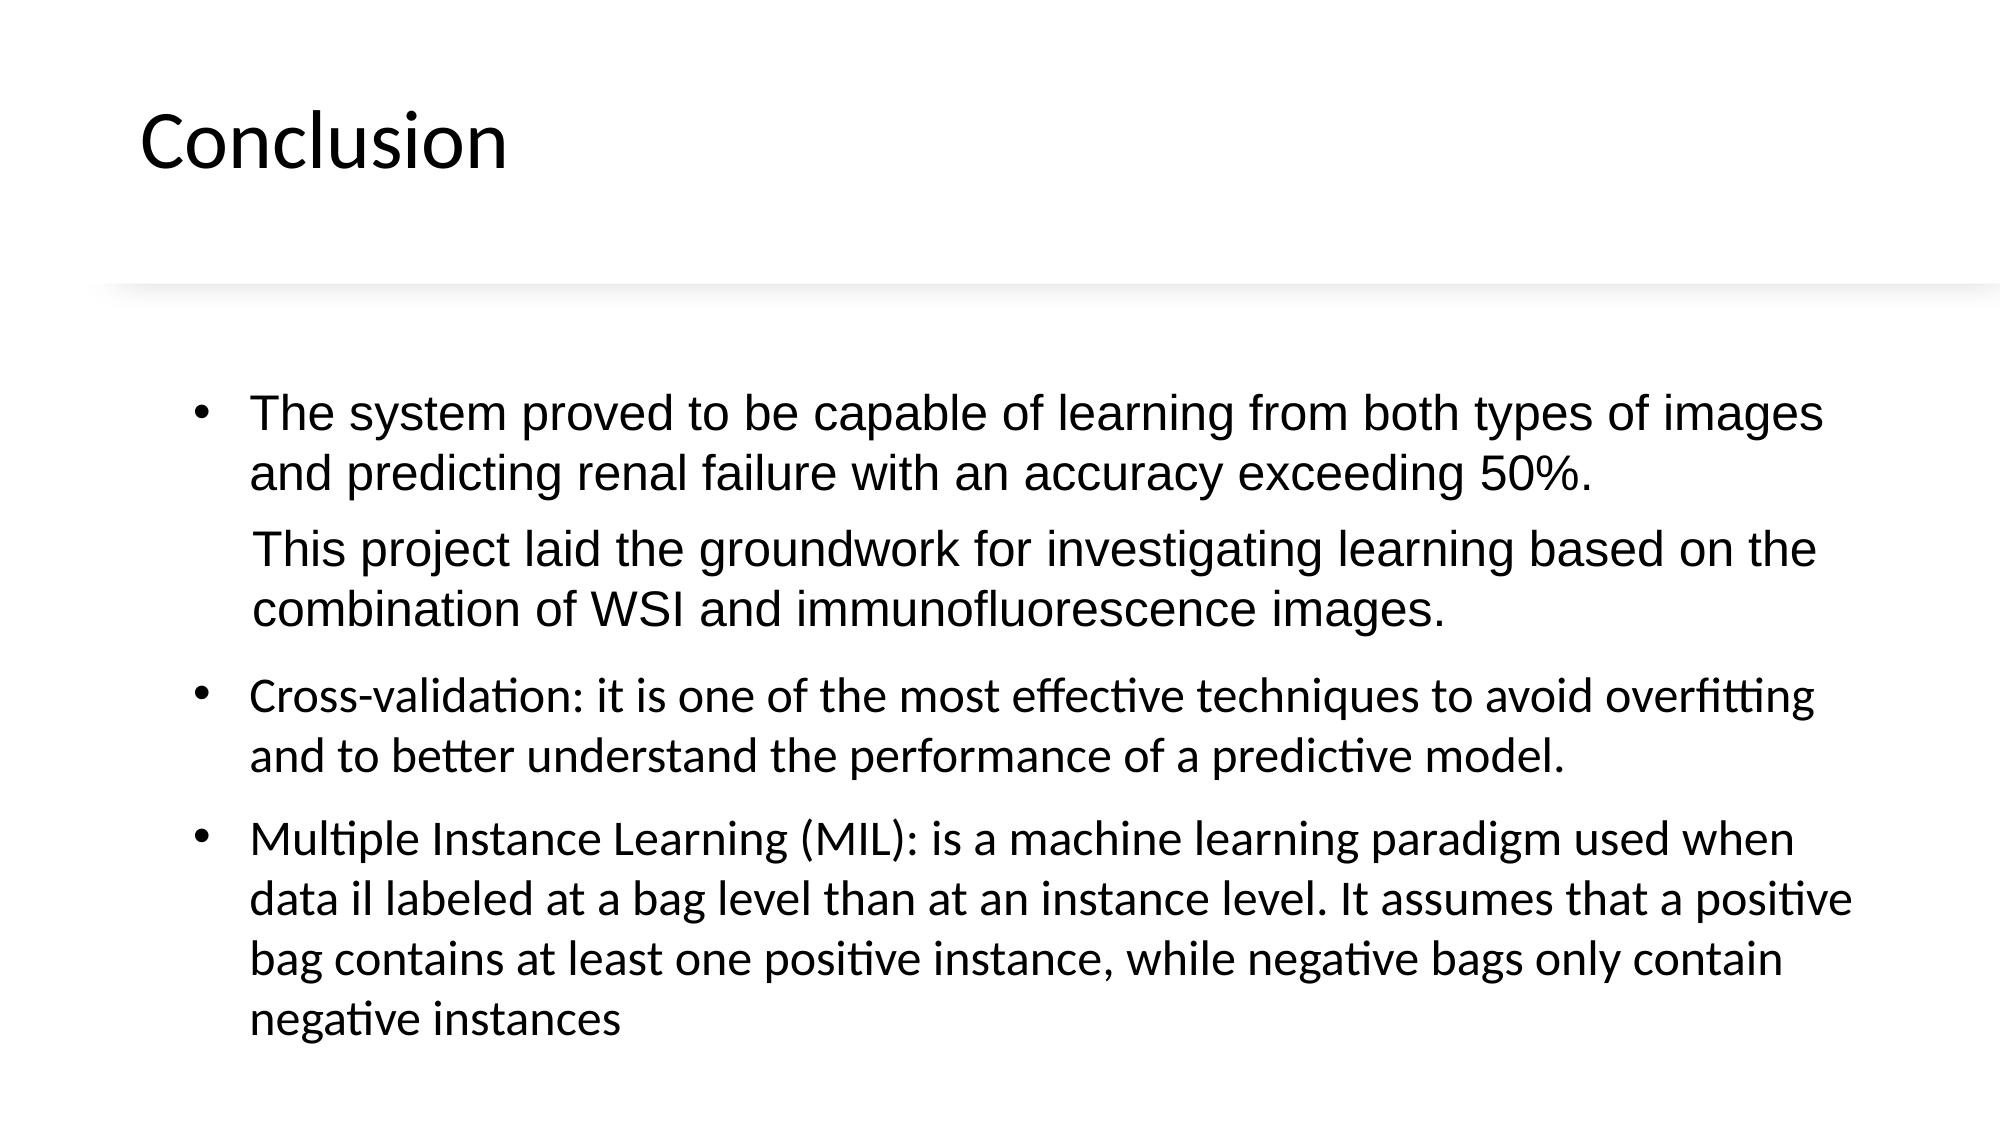

# Conclusion
The system proved to be capable of learning from both types of images and predicting renal failure with an accuracy exceeding 50%.
This project laid the groundwork for investigating learning based on the combination of WSI and immunofluorescence images.

Cross-validation: it is one of the most effective techniques to avoid overfitting
     and to better understand the performance of a predictive model.
Multiple Instance Learning (MIL): is a machine learning paradigm used when data il labeled at a bag level than at an instance level. It assumes that a positive bag contains at least one positive instance, while negative bags only contain negative instances